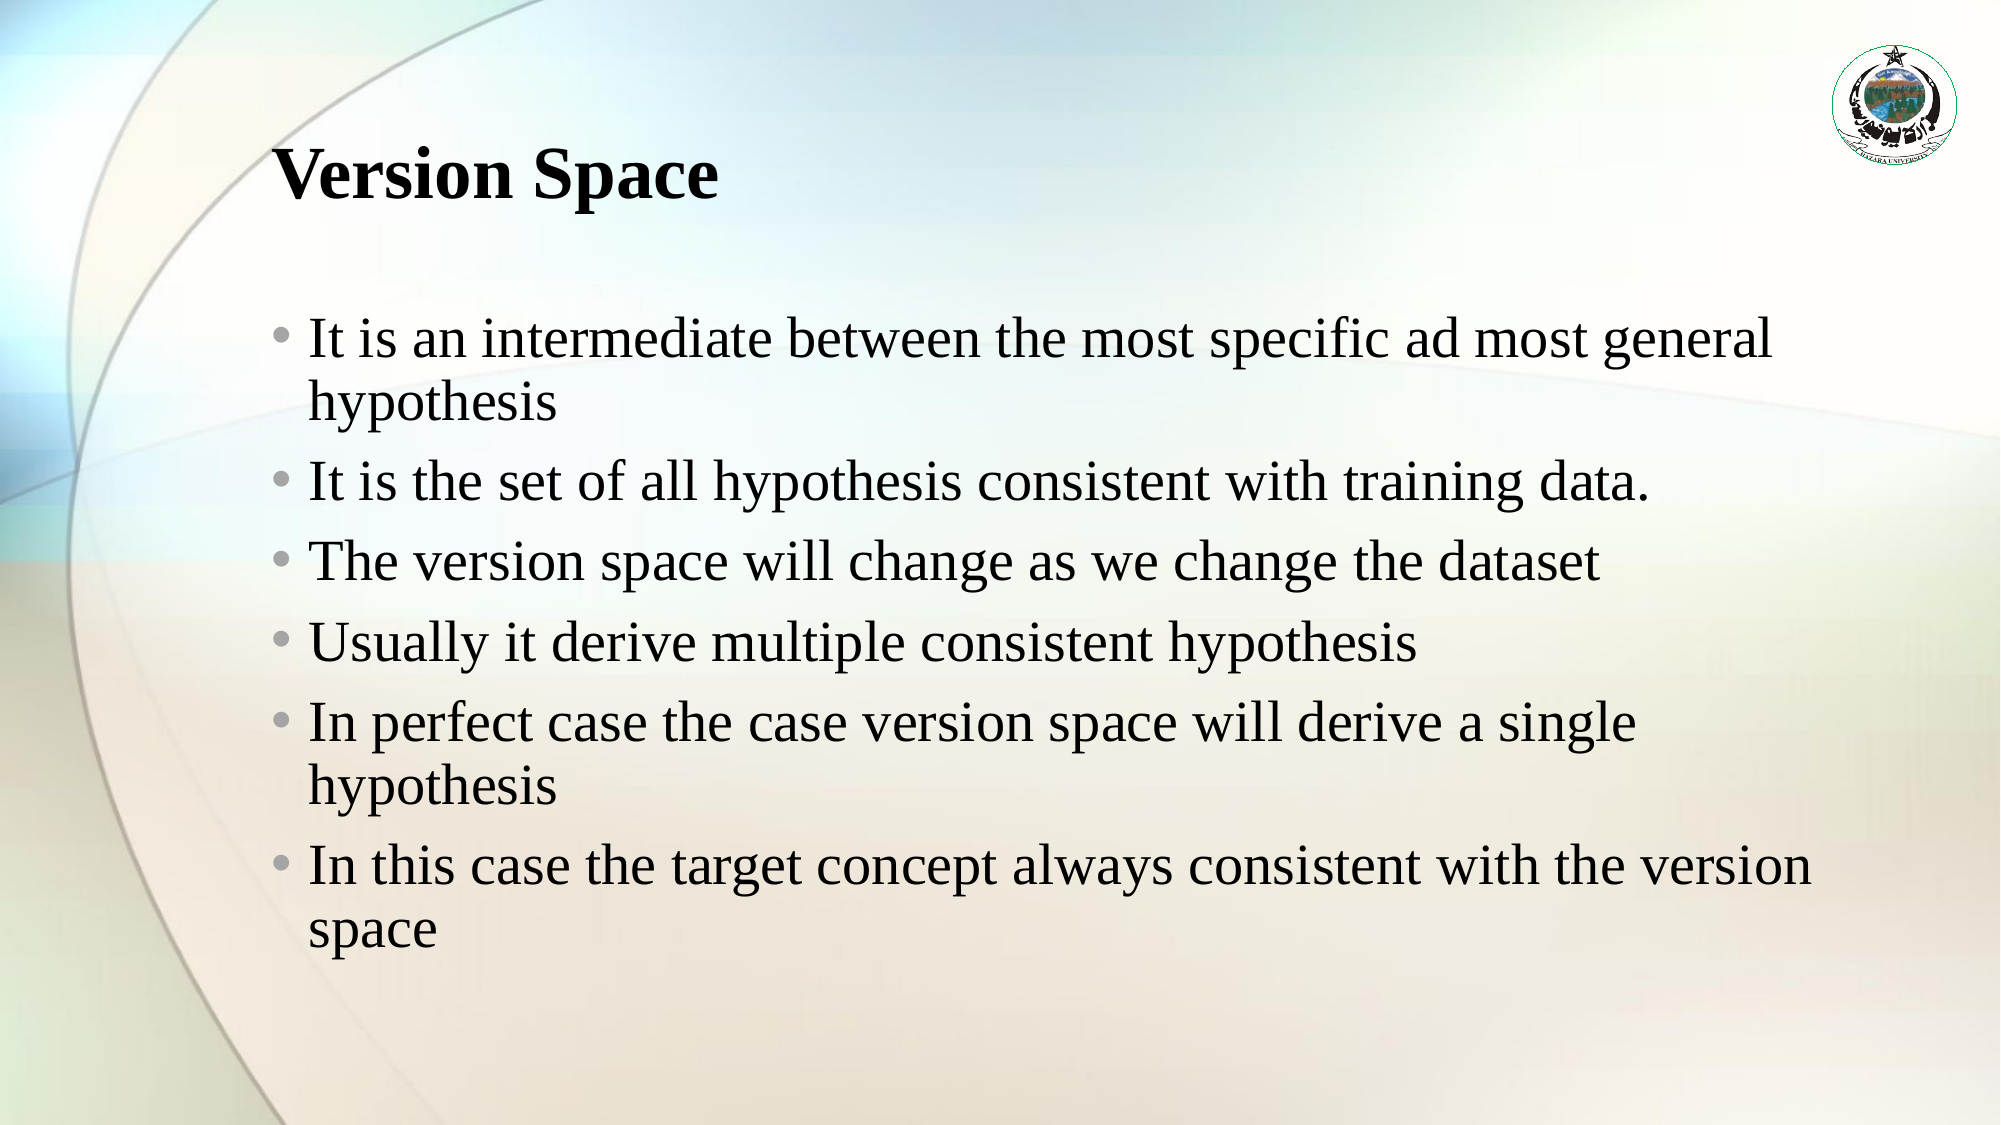

# Version Space
It is an intermediate between the most specific ad most general hypothesis
It is the set of all hypothesis consistent with training data.
The version space will change as we change the dataset
Usually it derive multiple consistent hypothesis
In perfect case the case version space will derive a single hypothesis
In this case the target concept always consistent with the version space